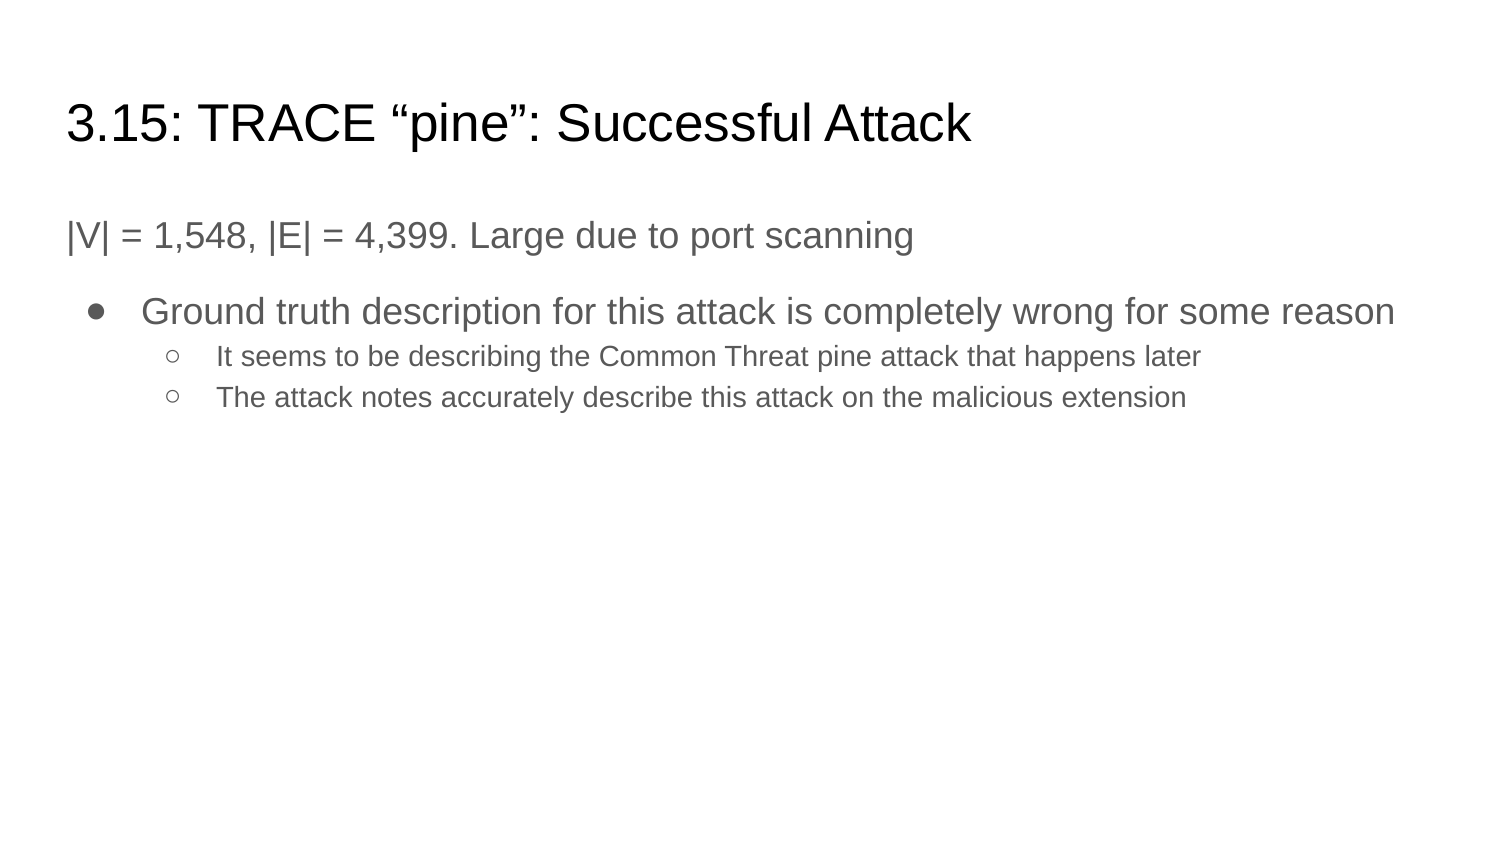

# 3.15: TRACE “pine”: Successful Attack
|V| = 1,548, |E| = 4,399. Large due to port scanning
Ground truth description for this attack is completely wrong for some reason
It seems to be describing the Common Threat pine attack that happens later
The attack notes accurately describe this attack on the malicious extension